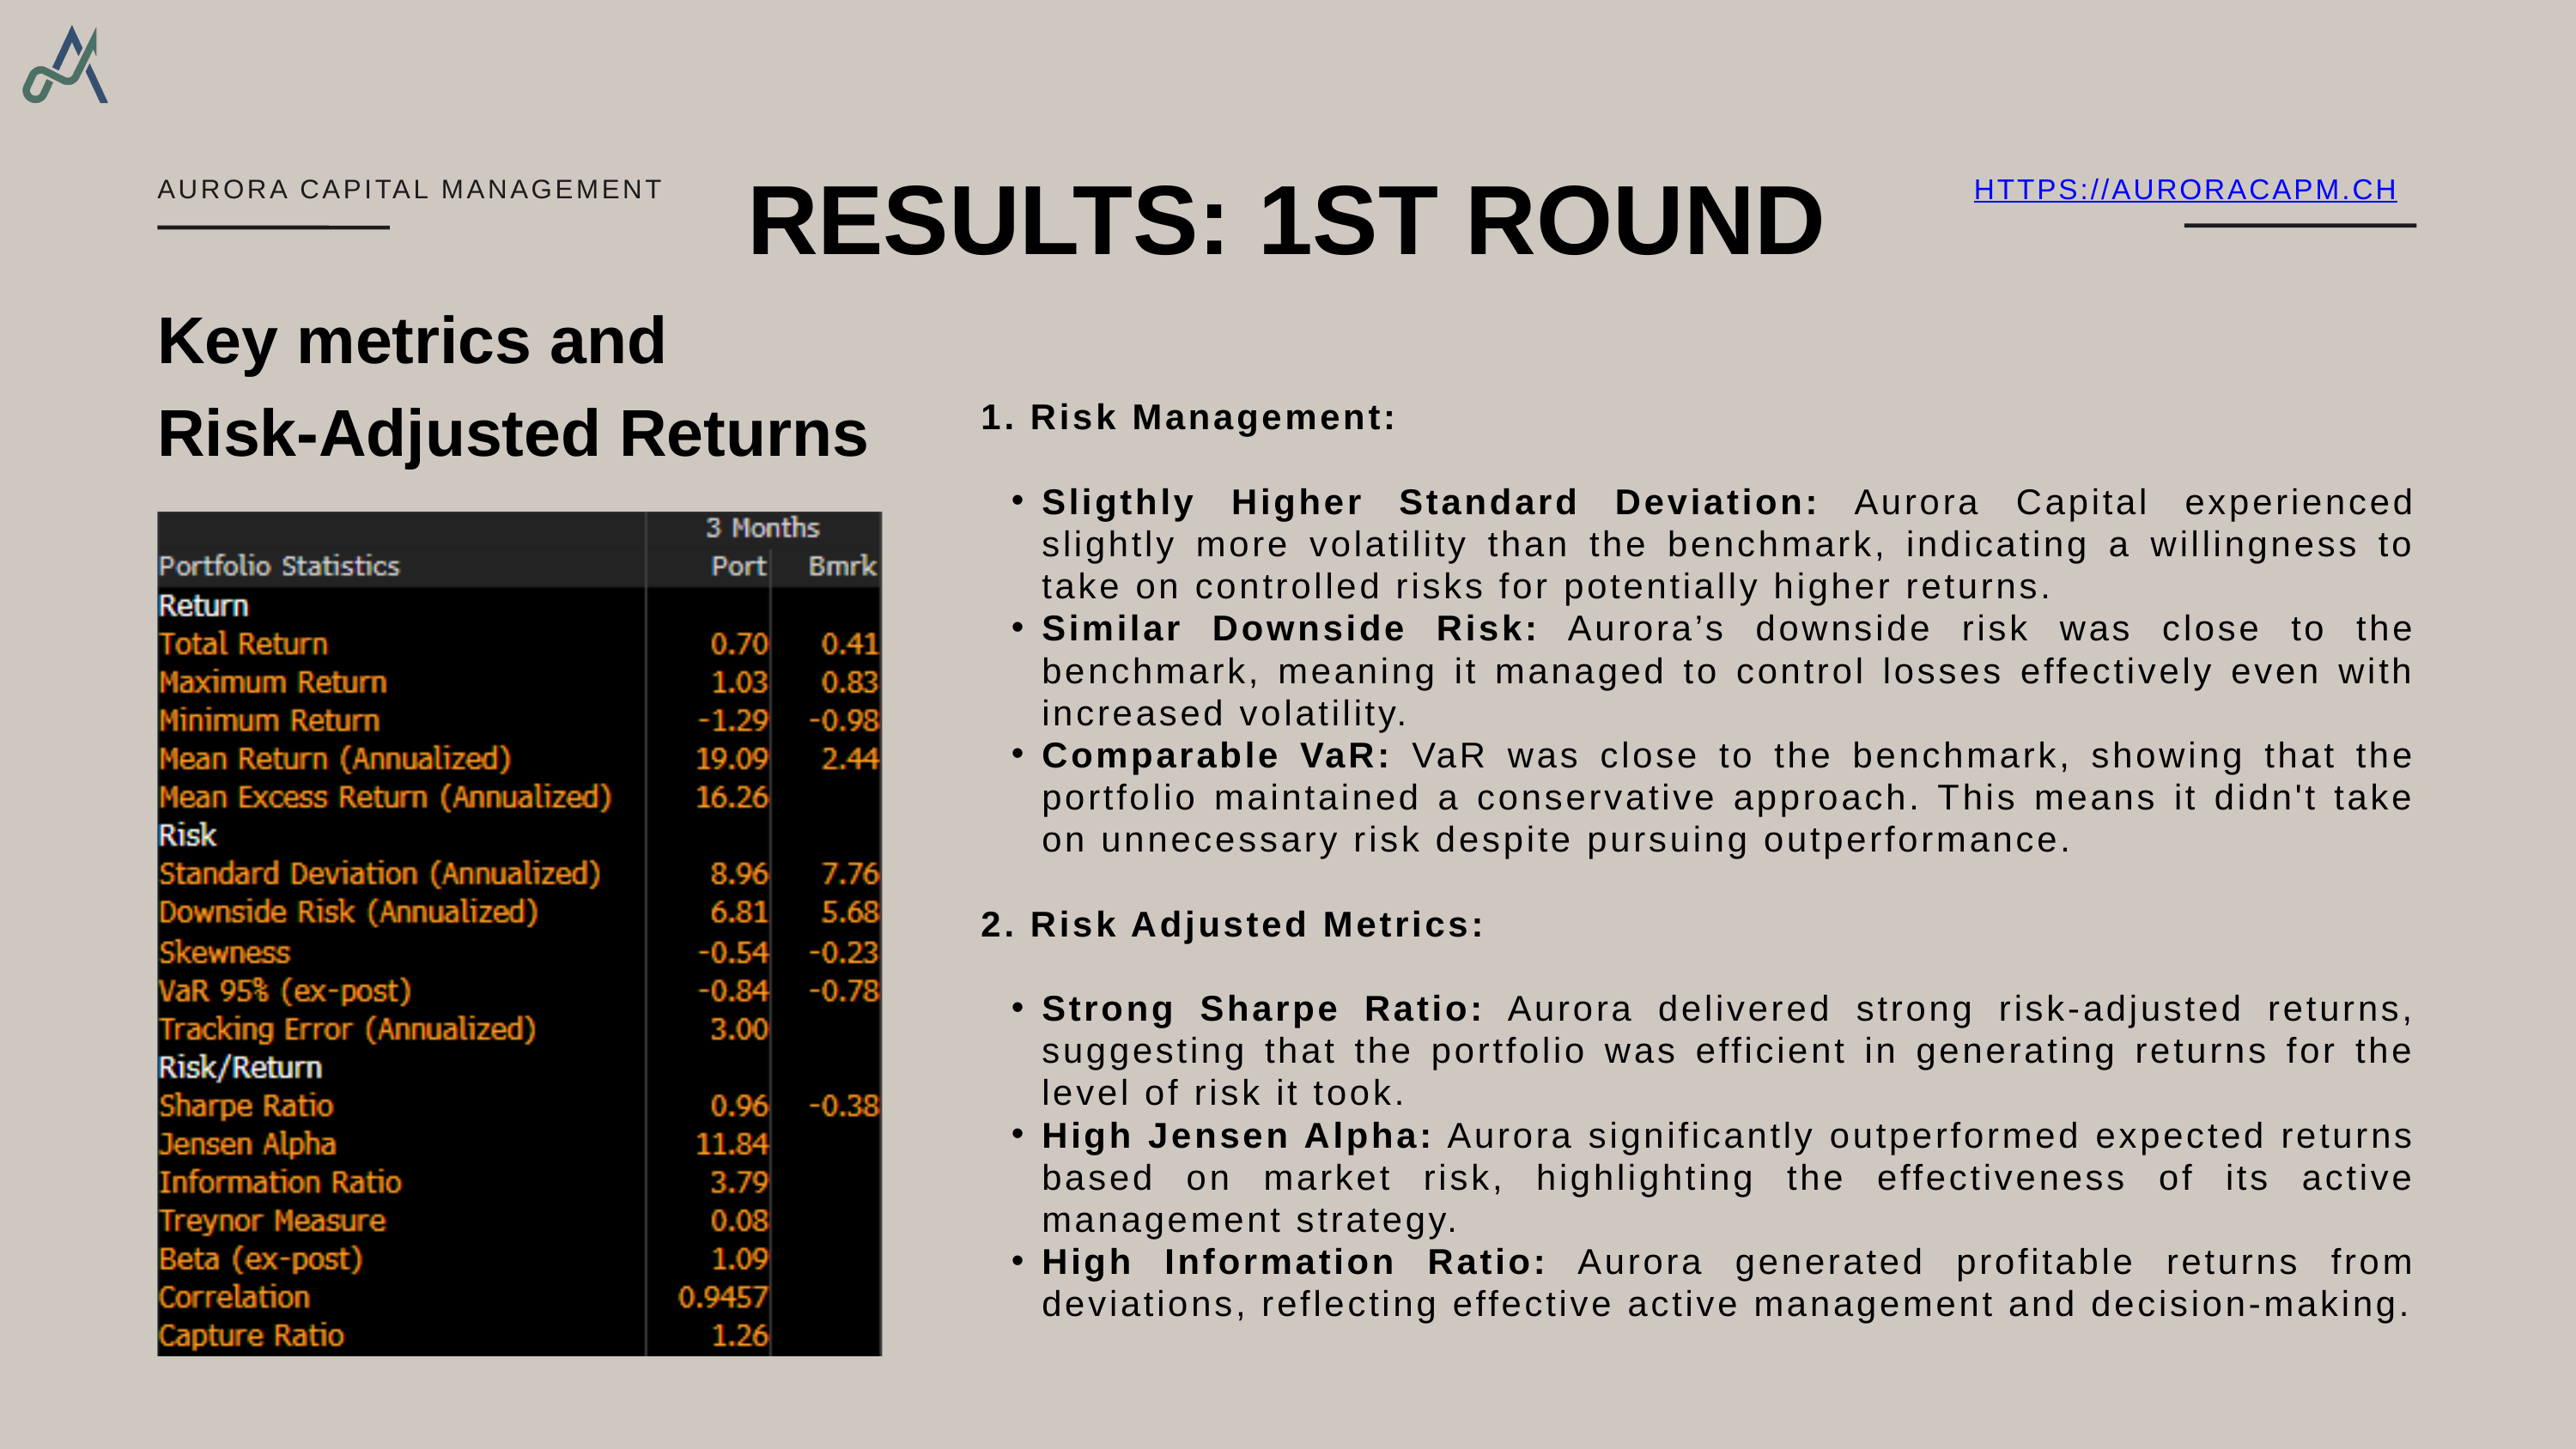

RESULTS: 1ST ROUND
HTTPS://AURORACAPM.CH
AURORA CAPITAL MANAGEMENT

Key metrics and
Risk-Adjusted Returns
1. Risk Management:

Sligthly Higher Standard Deviation: Aurora Capital experienced slightly more volatility than the benchmark, indicating a willingness to take on controlled risks for potentially higher returns.
Similar Downside Risk: Aurora’s downside risk was close to the benchmark, meaning it managed to control losses effectively even with increased volatility.
Comparable VaR: VaR was close to the benchmark, showing that the portfolio maintained a conservative approach. This means it didn't take on unnecessary risk despite pursuing outperformance.

2. Risk Adjusted Metrics:

Strong Sharpe Ratio: Aurora delivered strong risk-adjusted returns, suggesting that the portfolio was efficient in generating returns for the level of risk it took.
High Jensen Alpha: Aurora significantly outperformed expected returns based on market risk, highlighting the effectiveness of its active management strategy.
High Information Ratio: Aurora generated profitable returns from deviations, reflecting effective active management and decision-making.